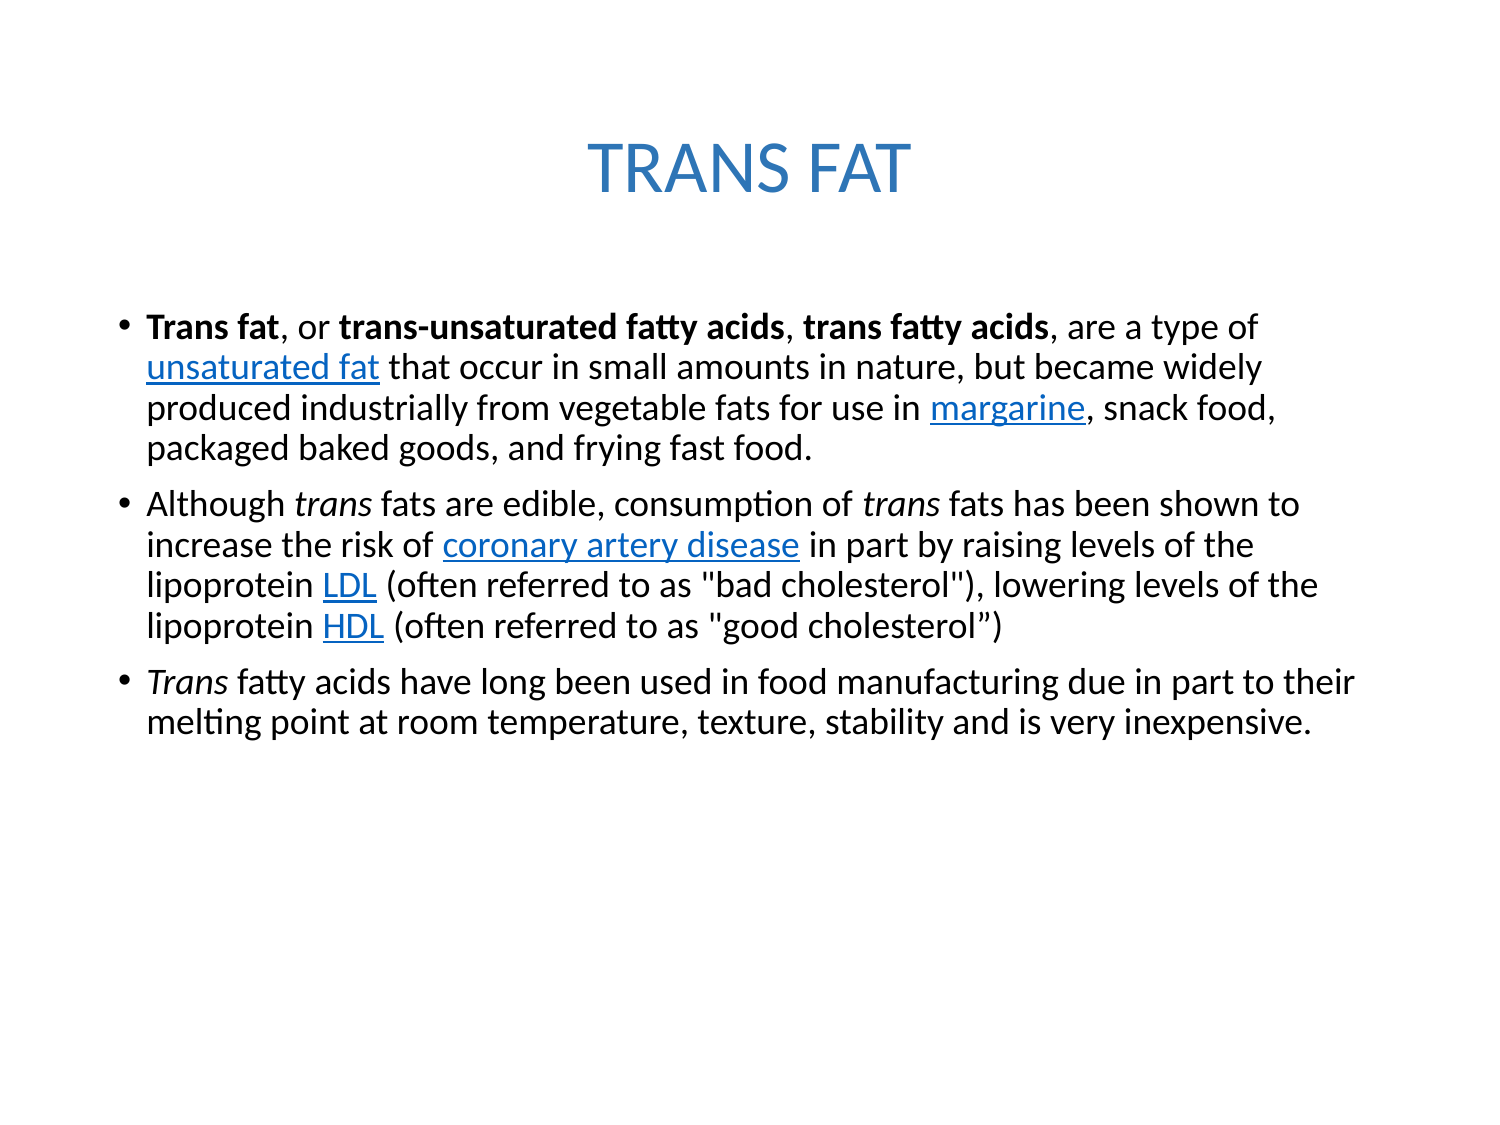

# TRANS FAT
Trans fat, or trans-unsaturated fatty acids, trans fatty acids, are a type of unsaturated fat that occur in small amounts in nature, but became widely produced industrially from vegetable fats for use in margarine, snack food, packaged baked goods, and frying fast food.
Although trans fats are edible, consumption of trans fats has been shown to increase the risk of coronary artery disease in part by raising levels of the lipoprotein LDL (often referred to as "bad cholesterol"), lowering levels of the lipoprotein HDL (often referred to as "good cholesterol”)
Trans fatty acids have long been used in food manufacturing due in part to their melting point at room temperature, texture, stability and is very inexpensive.